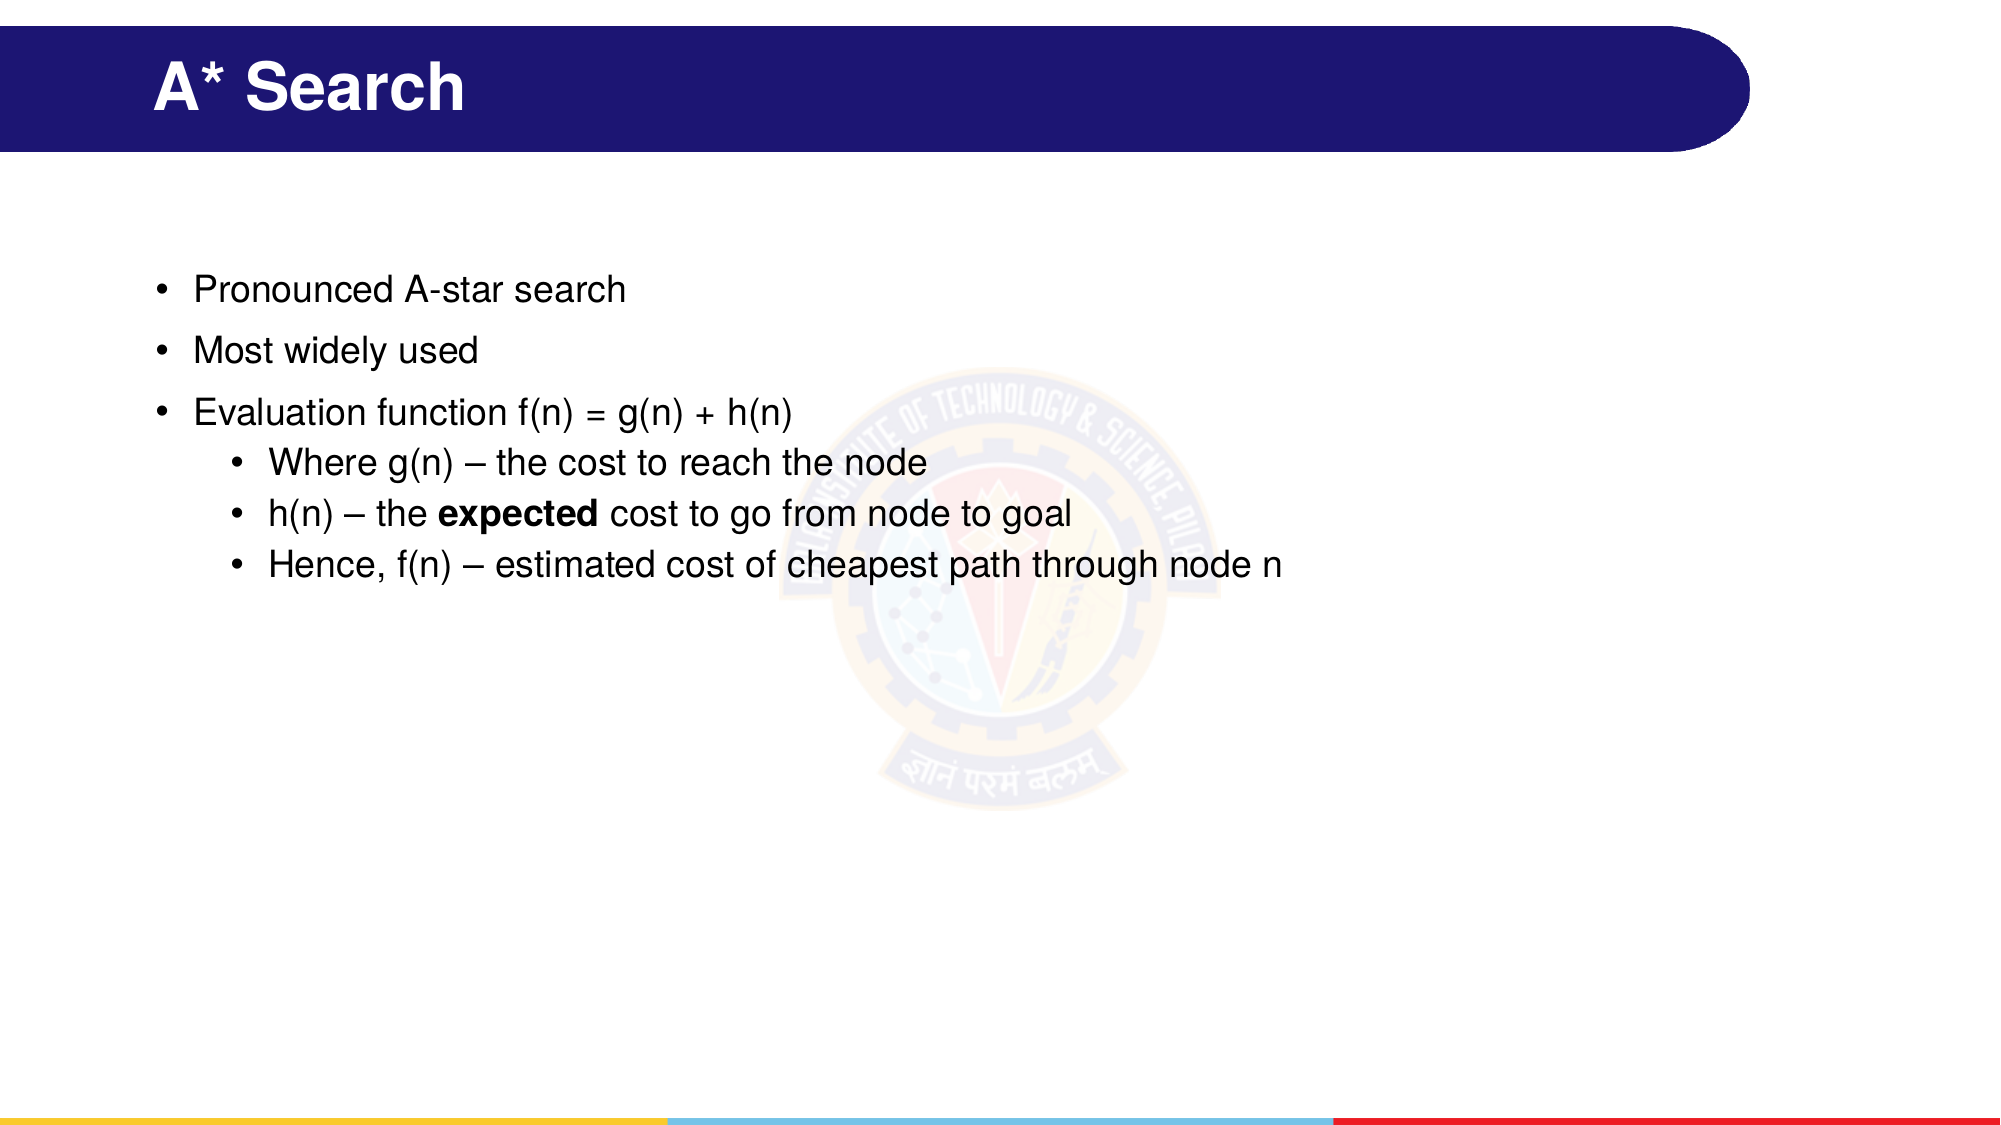

# A* Search

Pronounced A-star search
Most widely used
Evaluation function f(n) = g(n) + h(n)
Where g(n) – the cost to reach the node
h(n) – the expected cost to go from node to goal
Hence, f(n) – estimated cost of cheapest path through node n